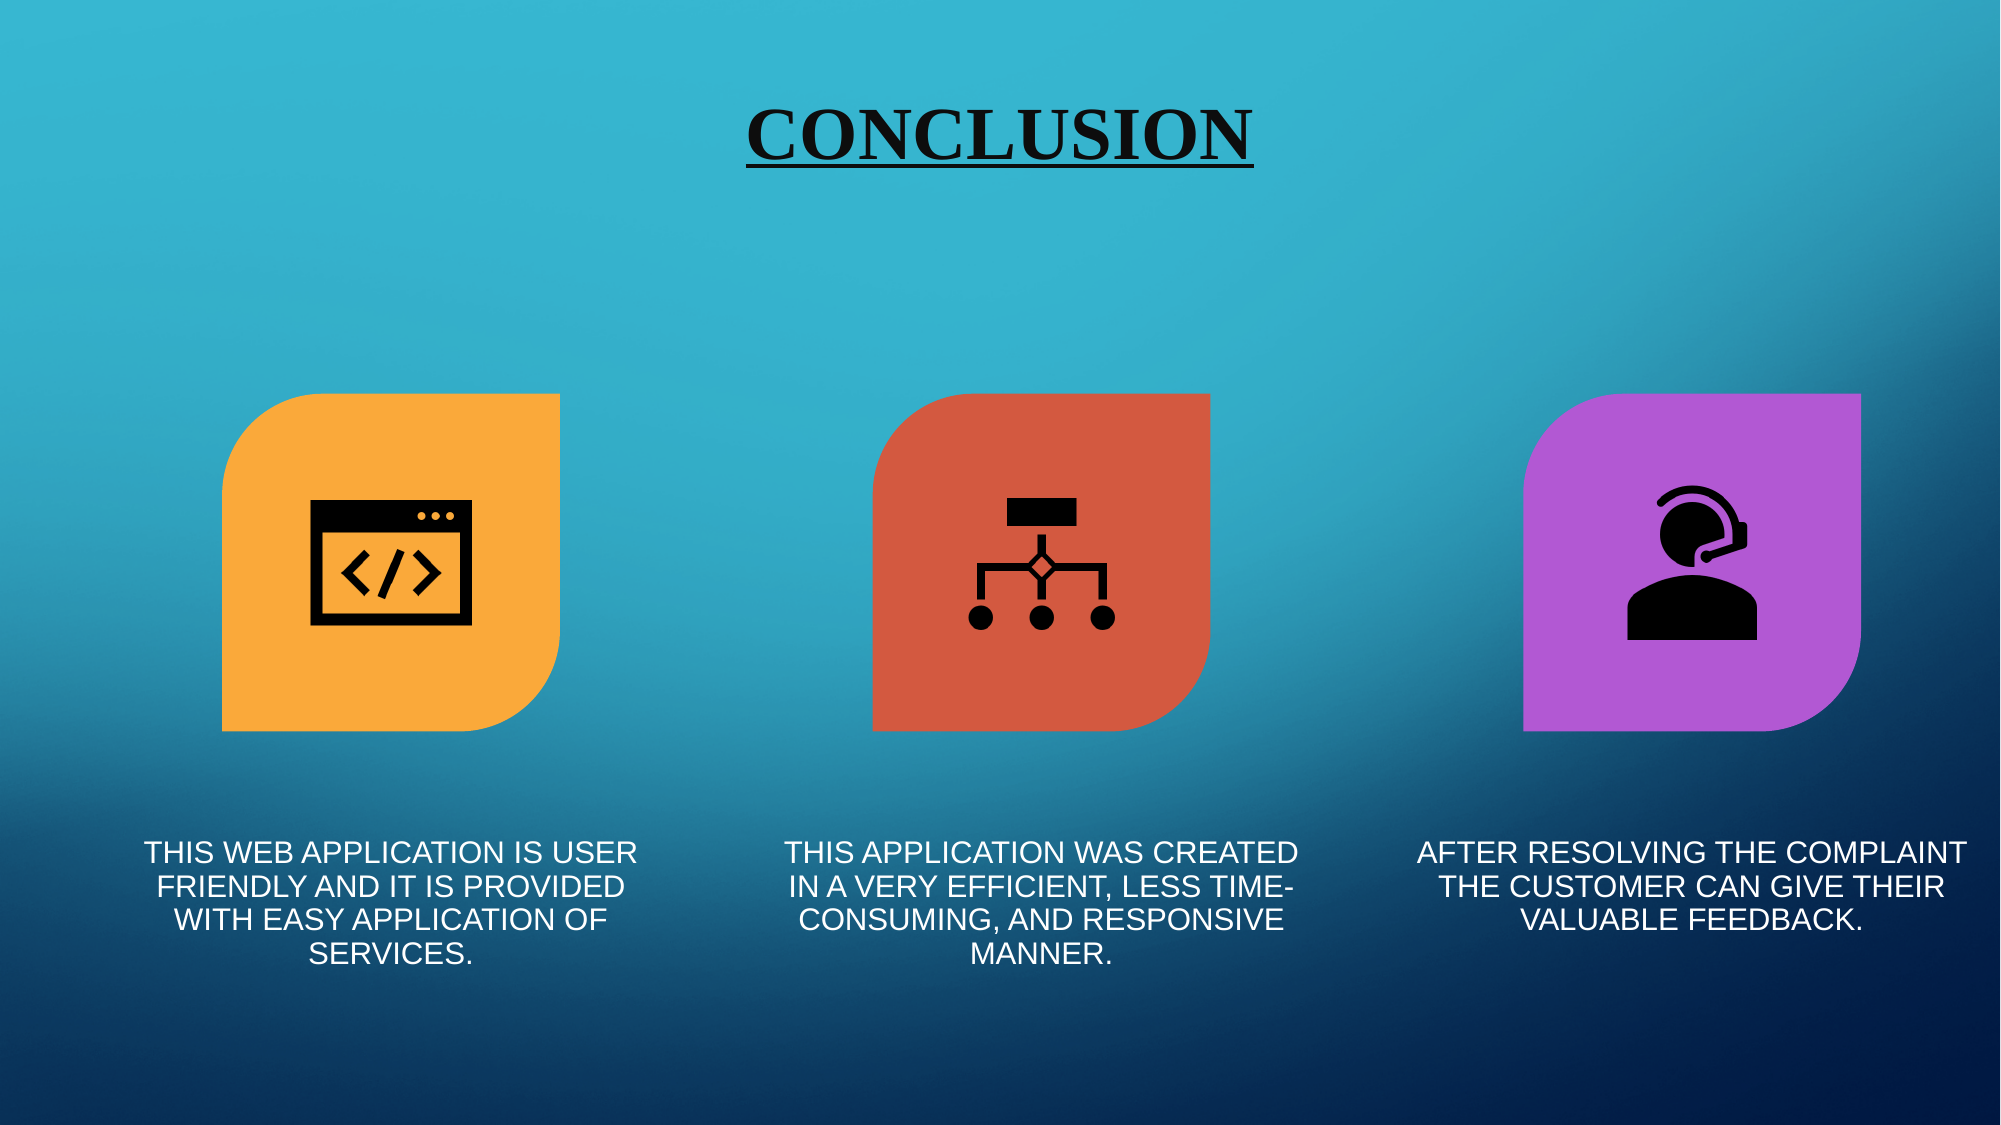

# CONCLUSION
This web application is user friendly and it is provided with easy application of services.
This application was created in a very efficient, LESS time-consuming, and responsive manner.
After resolving the complaint the customer can give their valuable feedback.